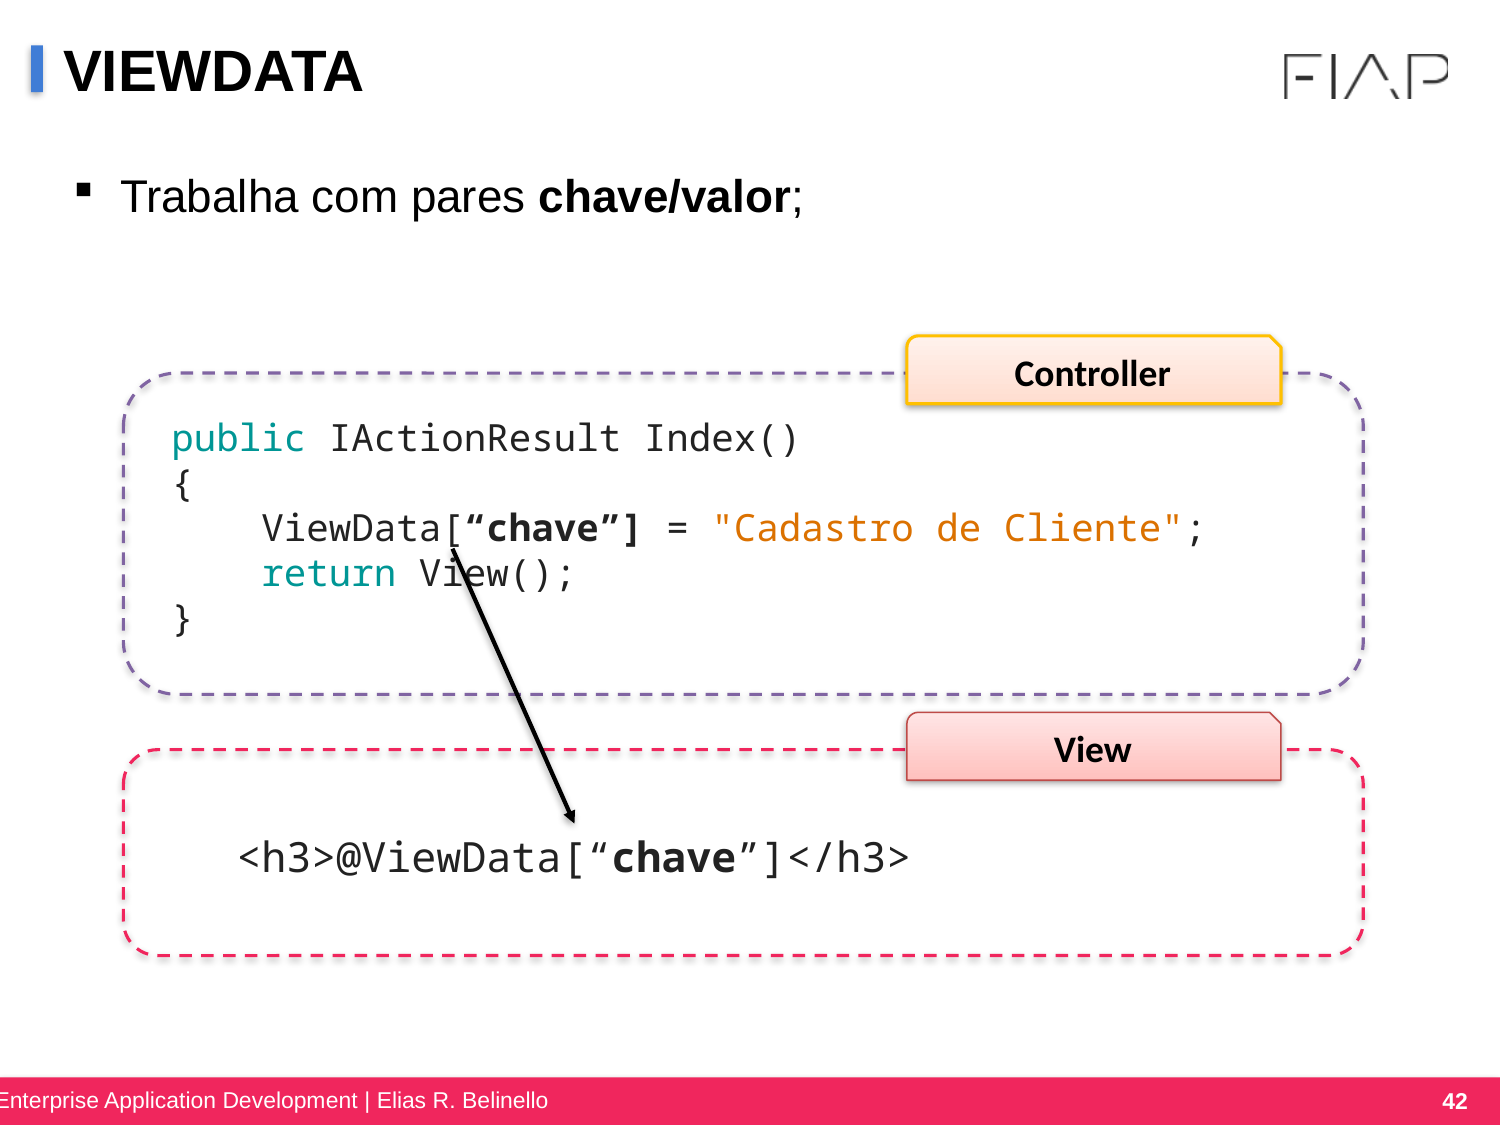

# VIEWDATA
Trabalha com pares chave/valor;

Controller

public IActionResult Index()
{
    ViewData[“chave”] = "Cadastro de Cliente";
    return View();
}
View

<h3>@ViewData[“chave”]</h3>